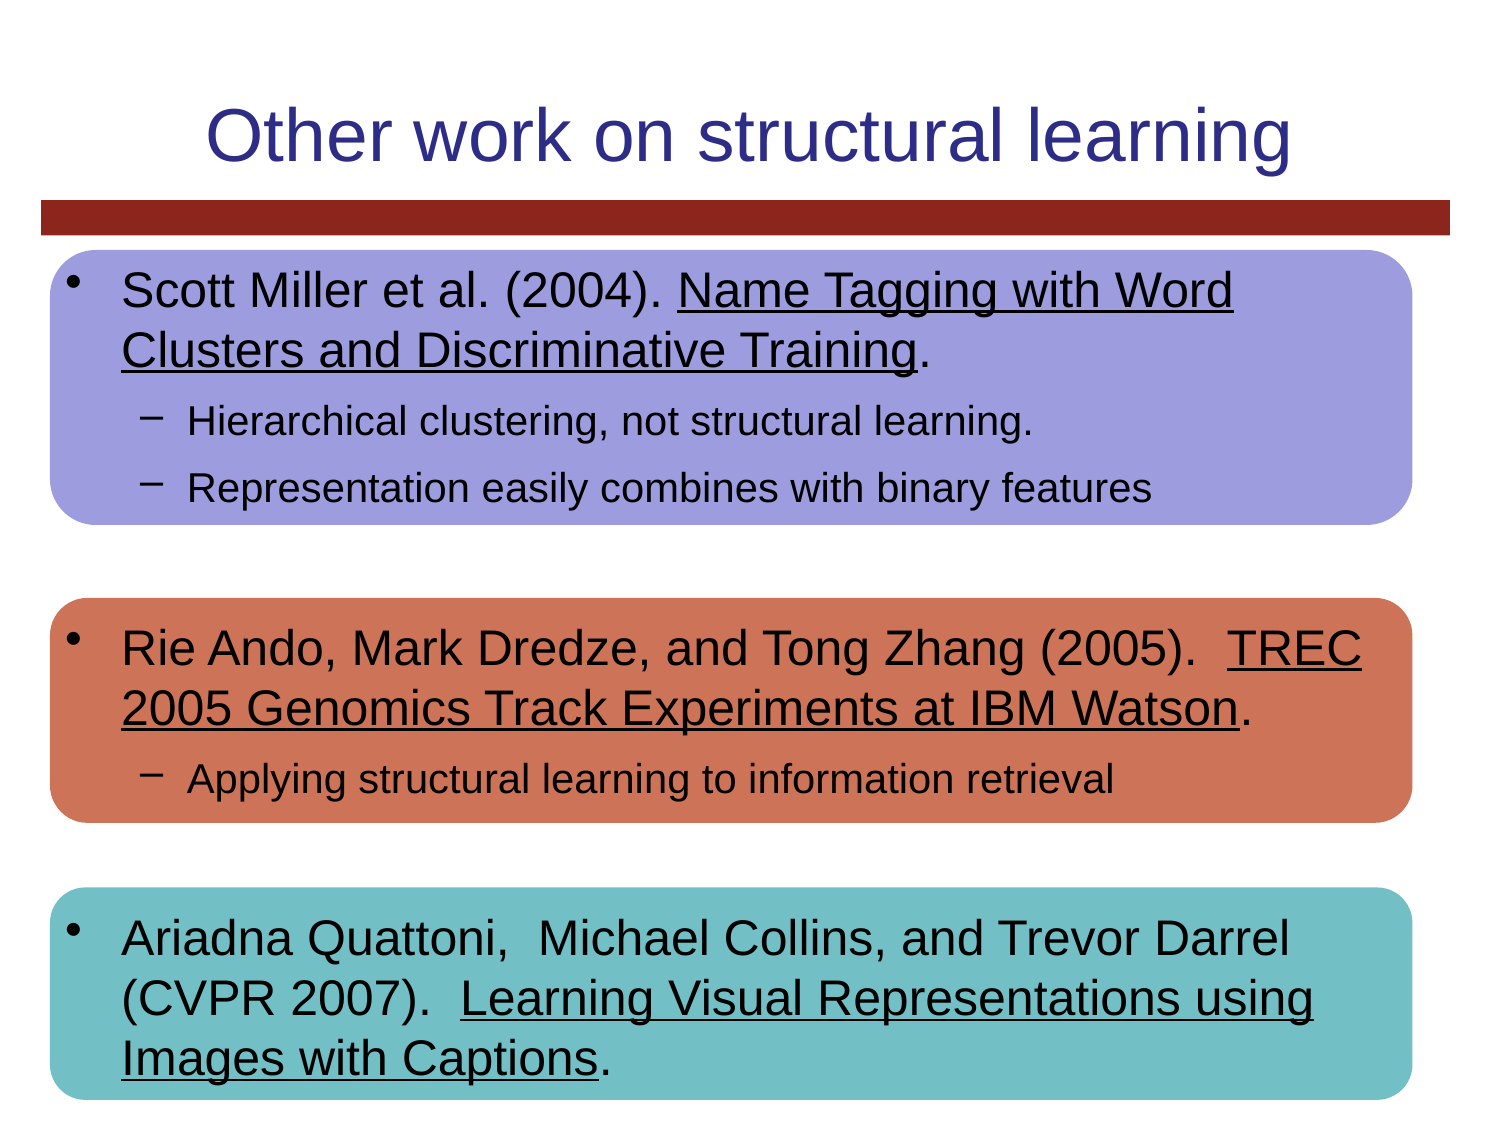

# Other work on structural learning

Scott Miller et al. (2004). Name Tagging with Word Clusters and Discriminative Training.
Hierarchical clustering, not structural learning.
Representation easily combines with binary features
Rie Ando, Mark Dredze, and Tong Zhang (2005).  TREC 2005 Genomics Track Experiments at IBM Watson.
Applying structural learning to information retrieval
Ariadna Quattoni,  Michael Collins, and Trevor Darrel (CVPR 2007).  Learning Visual Representations using Images with Captions.